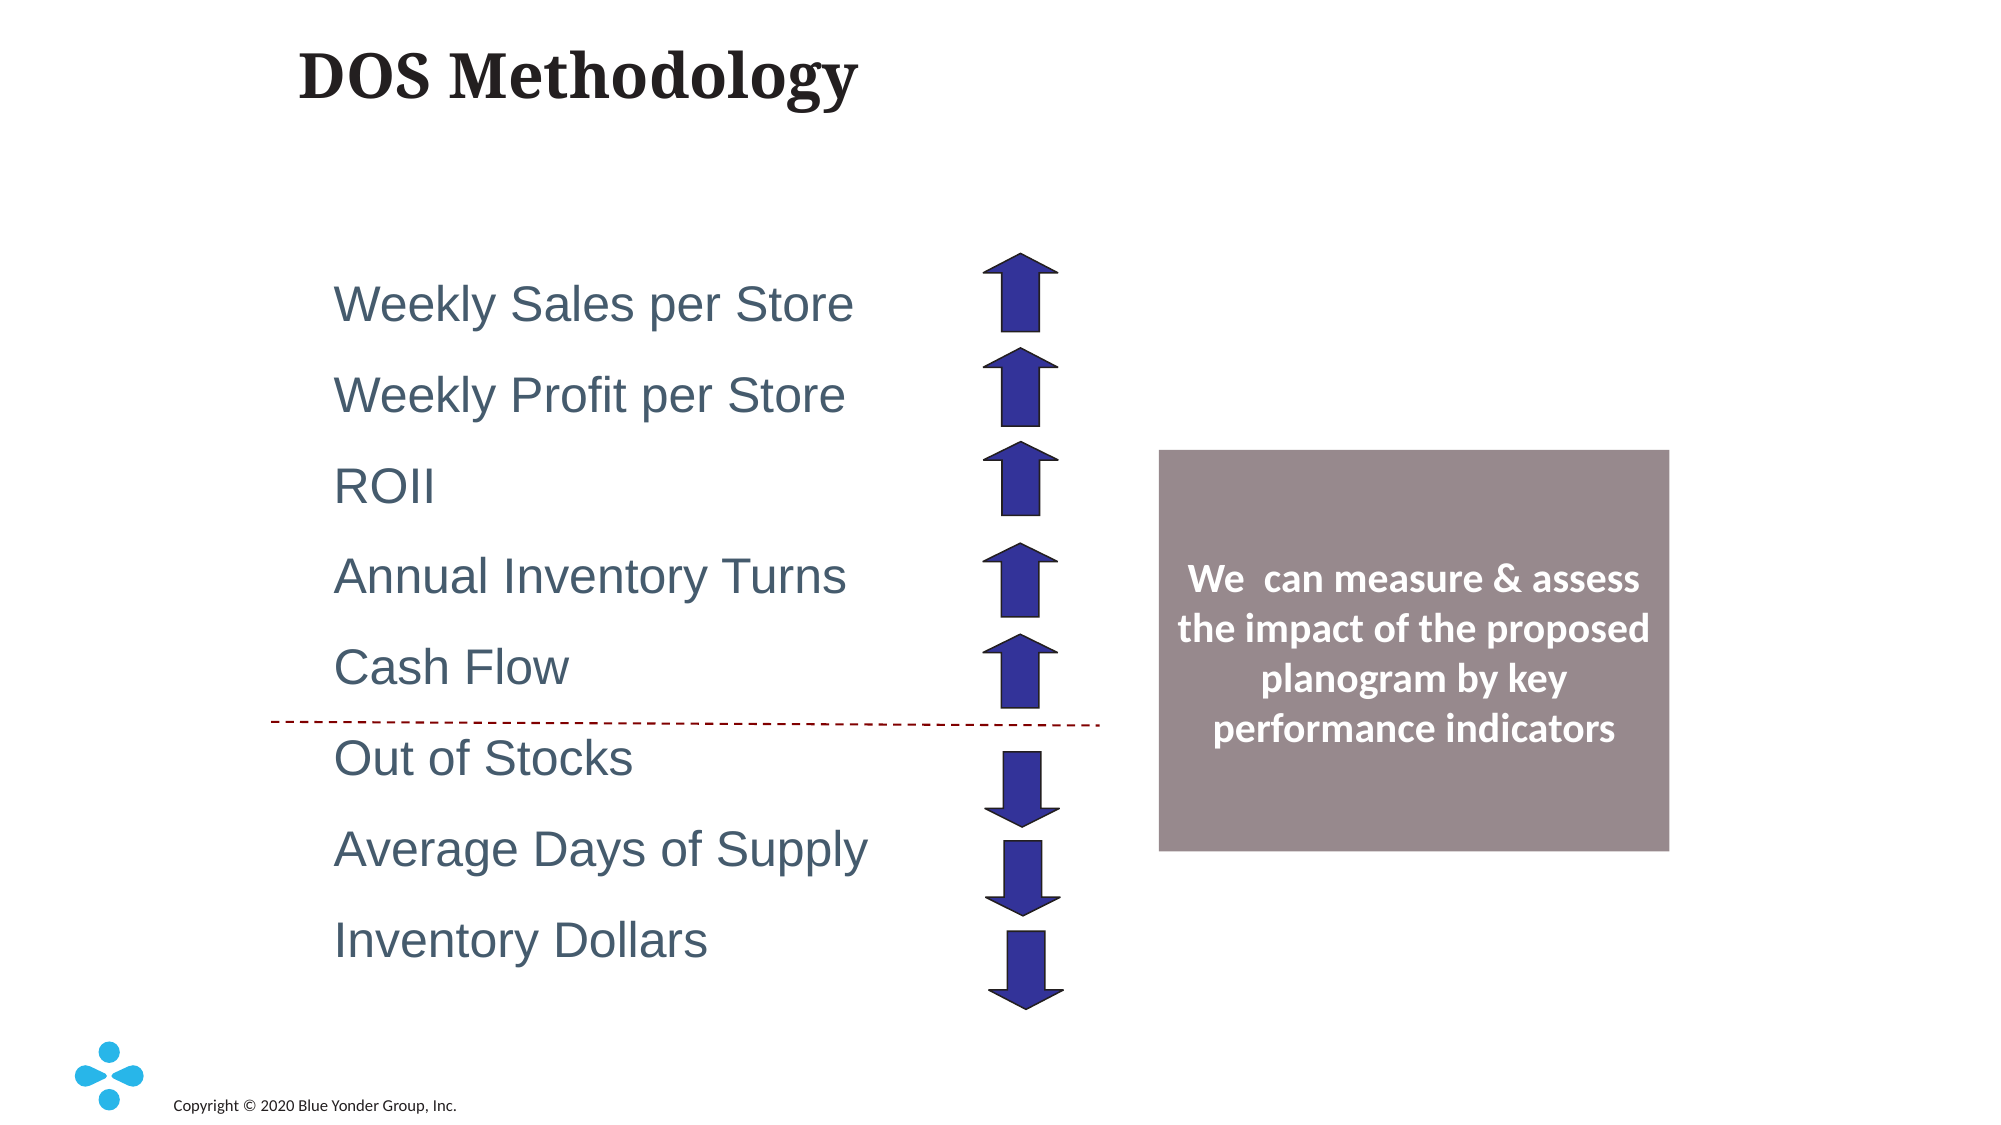

DOS Methodology

Weekly Sales per Store
Weekly Profit per Store
ROII
Annual Inventory Turns
Cash Flow
Out of Stocks
Average Days of Supply
Inventory Dollars

We  can measure & assess the impact of the proposed planogram by key performance indicators